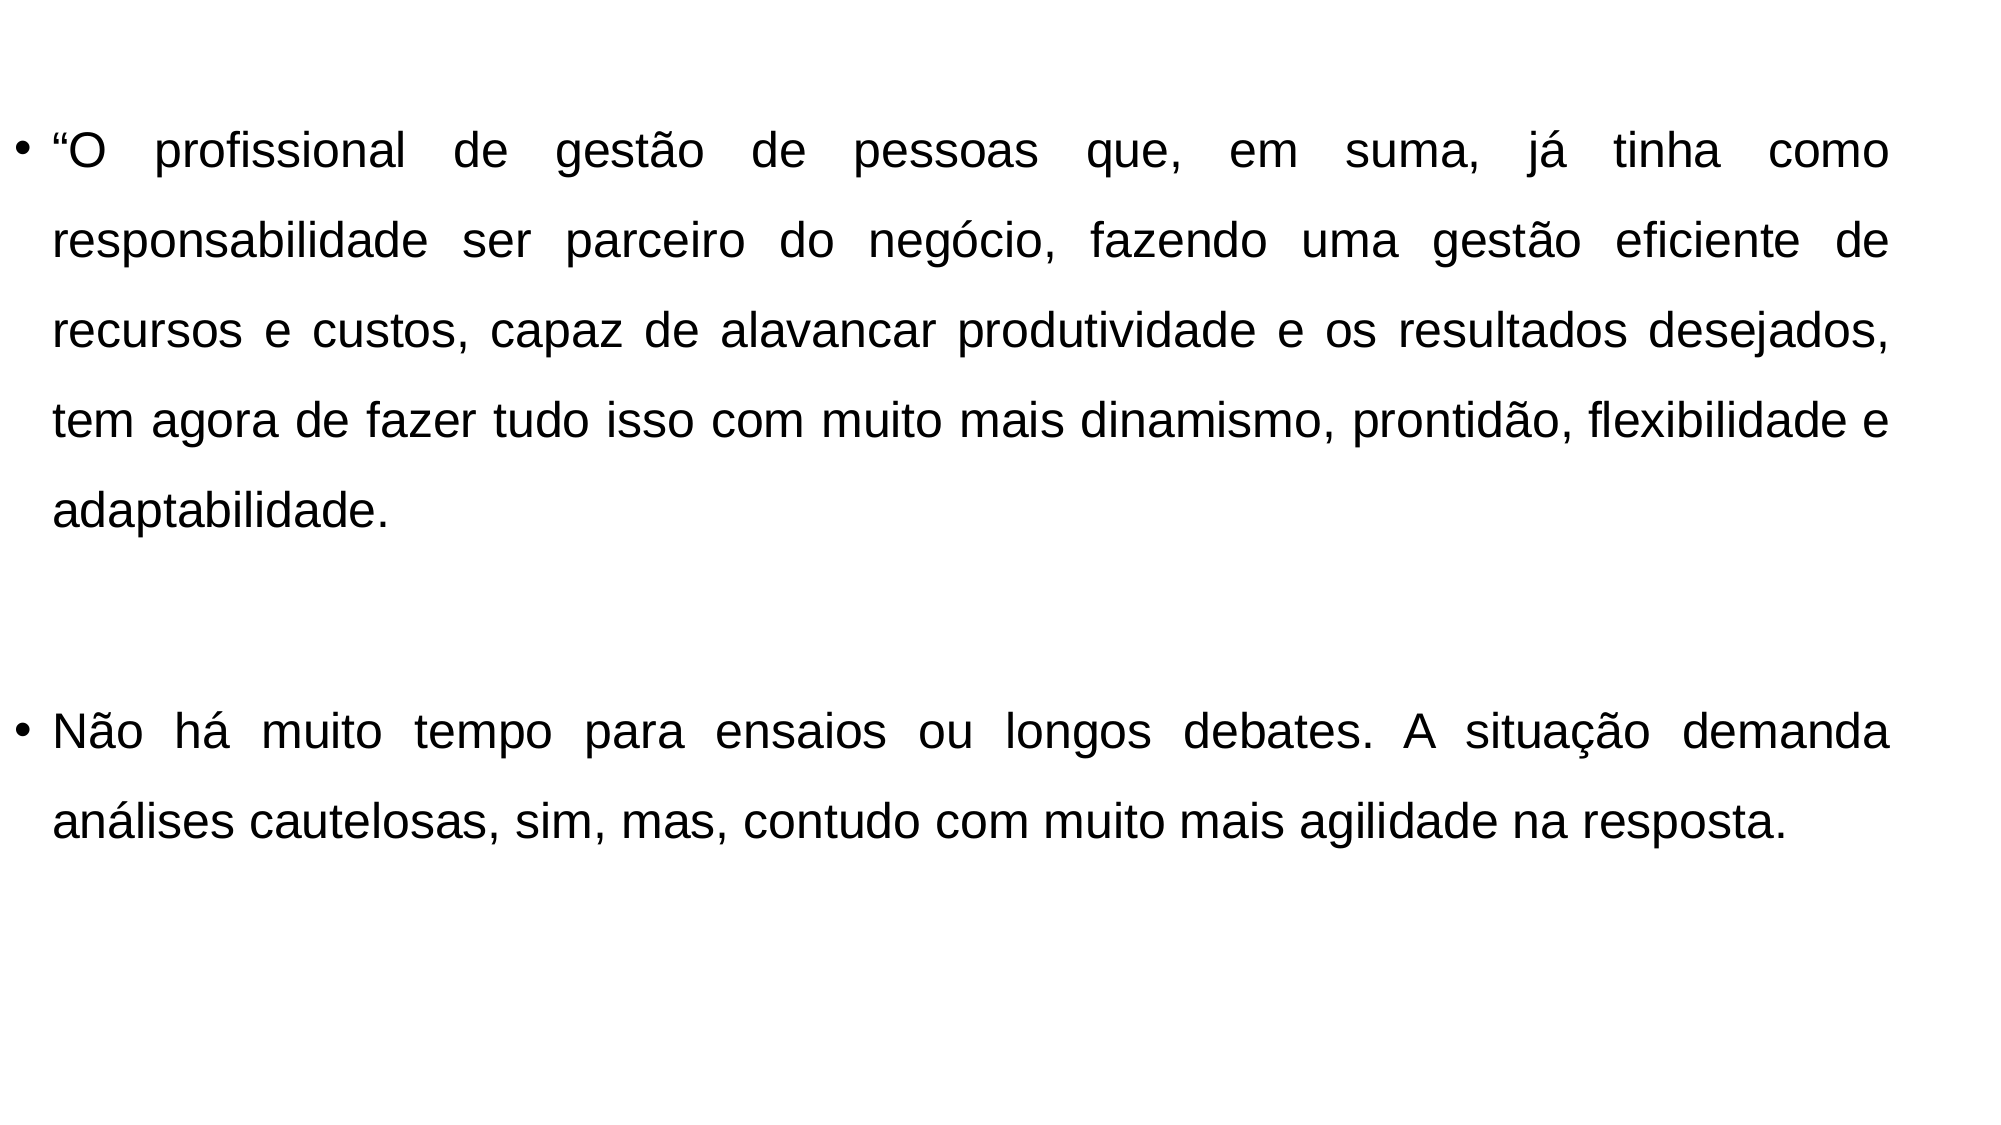

# “O profissional de gestão de pessoas que, em suma, já tinha como responsabilidade ser parceiro do negócio, fazendo uma gestão eficiente de recursos e custos, capaz de alavancar produtividade e os resultados desejados, tem agora de fazer tudo isso com muito mais dinamismo, prontidão, flexibilidade e adaptabilidade.

Não há muito tempo para ensaios ou longos debates. A situação demanda análises cautelosas, sim, mas, contudo com muito mais agilidade na resposta.